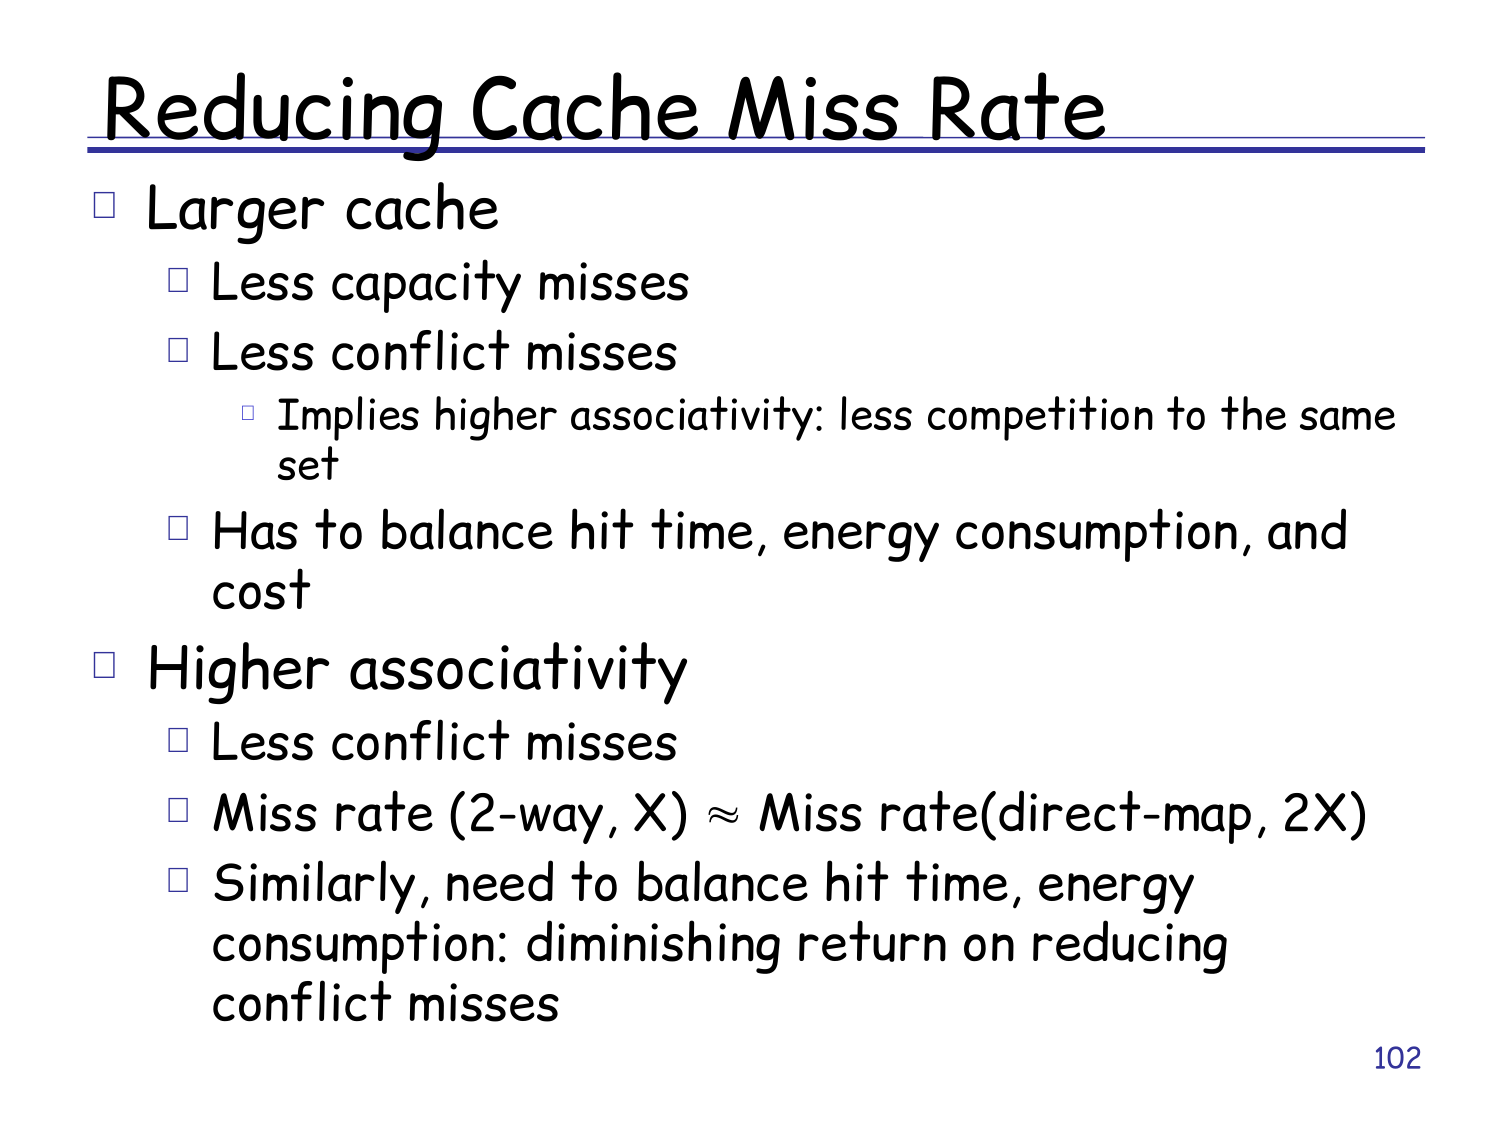

# Reducing Cache Miss Rate
Larger cache
Less capacity misses
Less conflict misses
Implies higher associativity: less competition to the same set
Has to balance hit time, energy consumption, and cost
Higher associativity
Less conflict misses
Miss rate (2-way, X) ≈ Miss rate(direct-map, 2X)
Similarly, need to balance hit time, energy consumption: diminishing return on reducing conflict misses
102